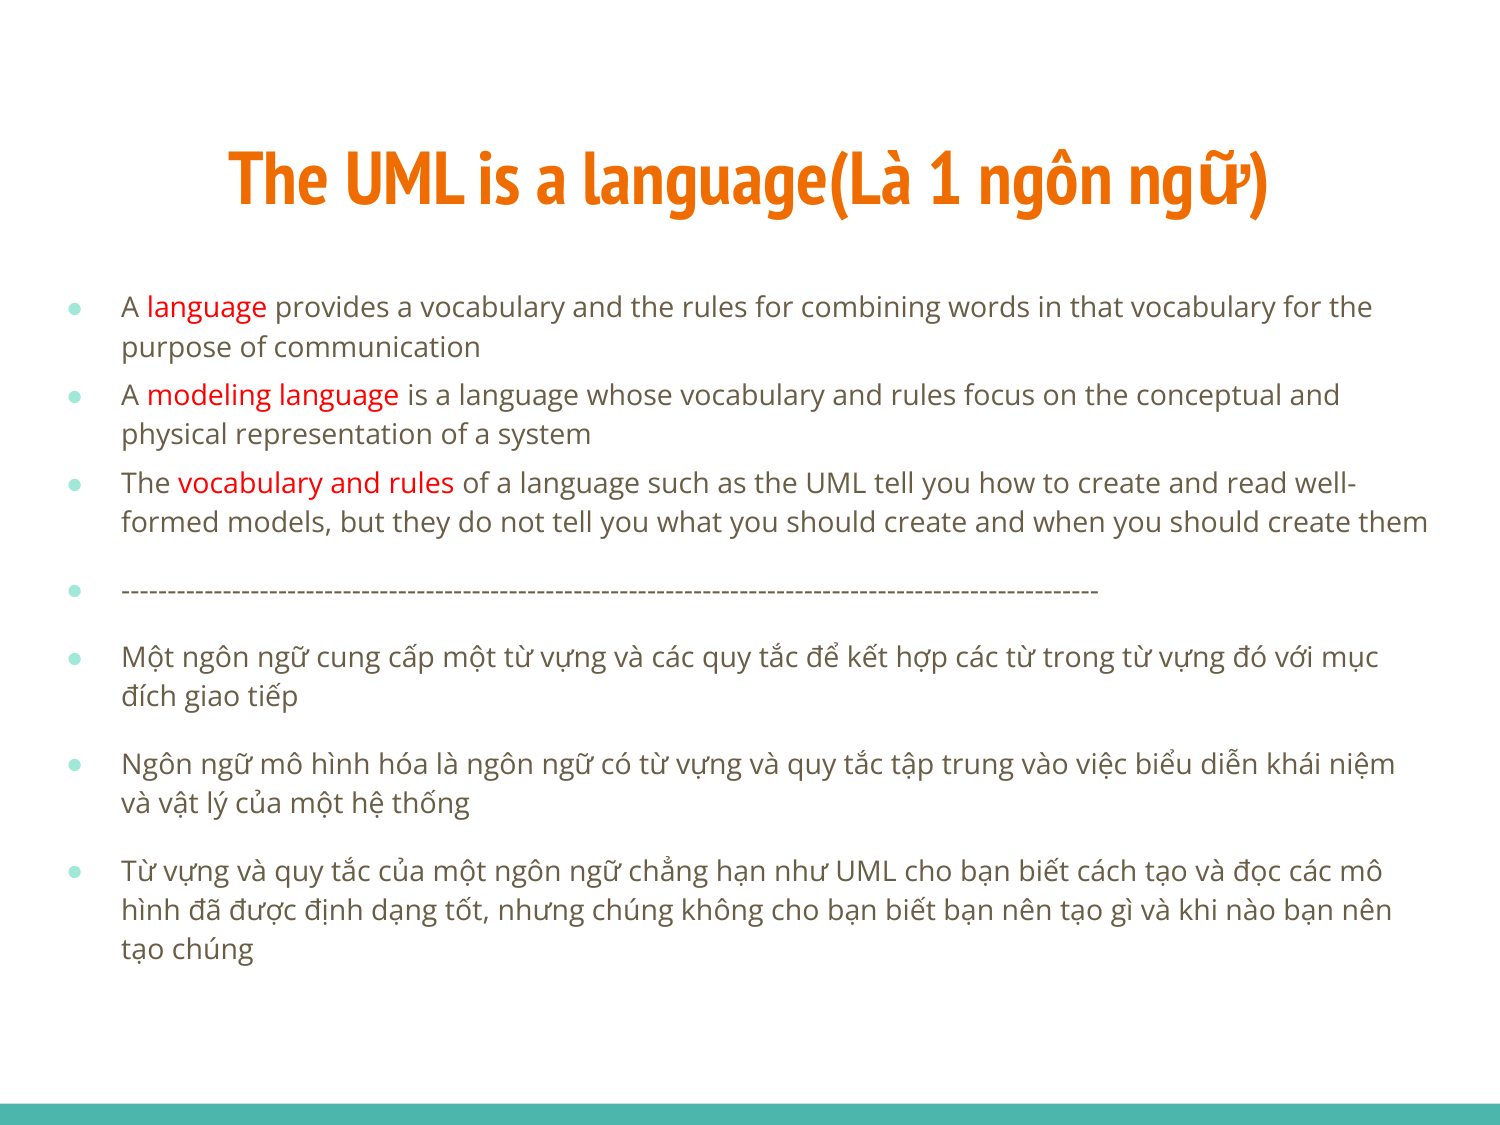

# The UML is a language(Là 1 ngôn ngữ)
A language provides a vocabulary and the rules for combining words in that vocabulary for the purpose of communication
A modeling language is a language whose vocabulary and rules focus on the conceptual and physical representation of a system
The vocabulary and rules of a language such as the UML tell you how to create and read well-formed models, but they do not tell you what you should create and when you should create them
----------------------------------------------------------------------------------------------------------
Một ngôn ngữ cung cấp một từ vựng và các quy tắc để kết hợp các từ trong từ vựng đó với mục đích giao tiếp
Ngôn ngữ mô hình hóa là ngôn ngữ có từ vựng và quy tắc tập trung vào việc biểu diễn khái niệm và vật lý của một hệ thống
Từ vựng và quy tắc của một ngôn ngữ chẳng hạn như UML cho bạn biết cách tạo và đọc các mô hình đã được định dạng tốt, nhưng chúng không cho bạn biết bạn nên tạo gì và khi nào bạn nên tạo chúng